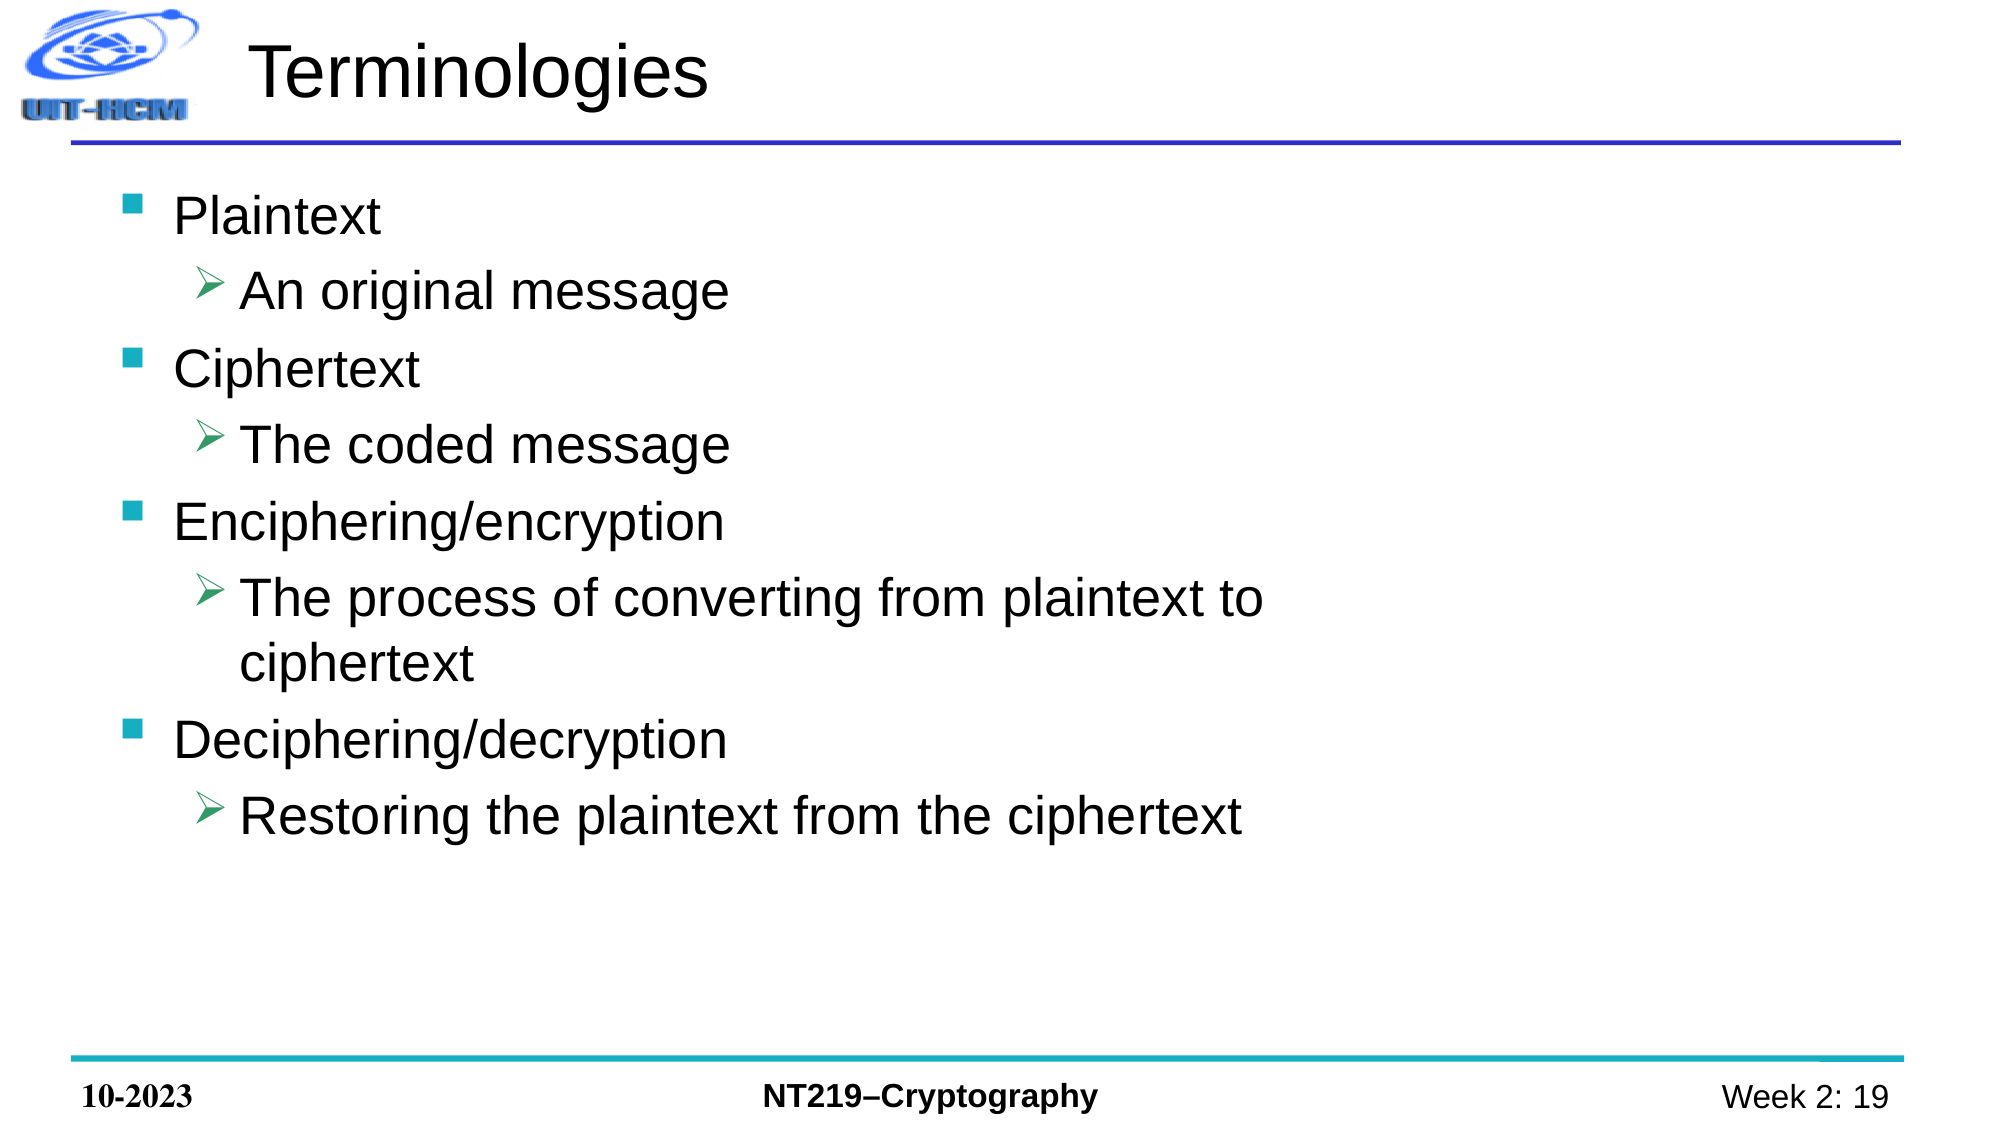

# Terminologies
Plaintext
An original message
Ciphertext
The coded message
Enciphering/encryption
The process of converting from plaintext to ciphertext
Deciphering/decryption
Restoring the plaintext from the ciphertext